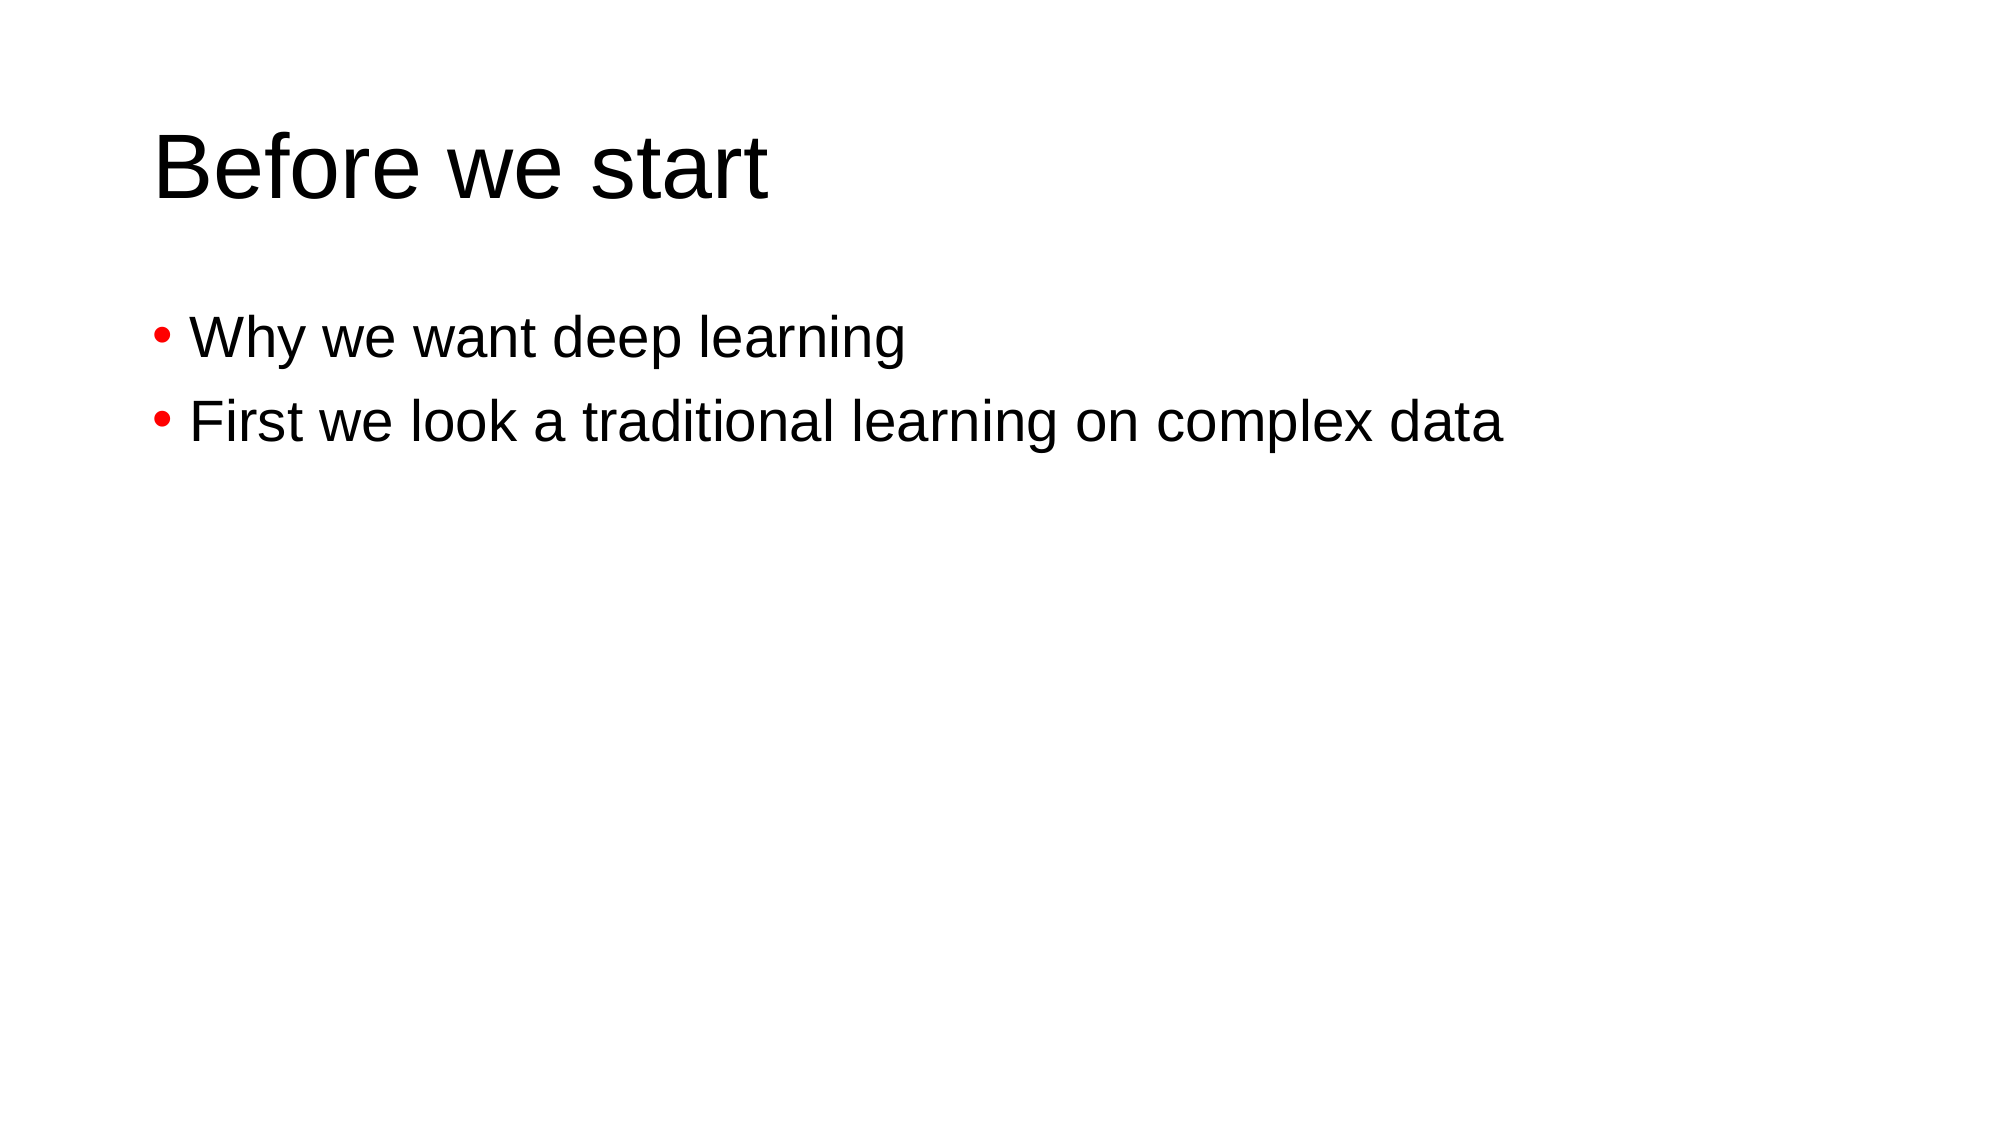

# Before we start
Why we want deep learning
First we look a traditional learning on complex data